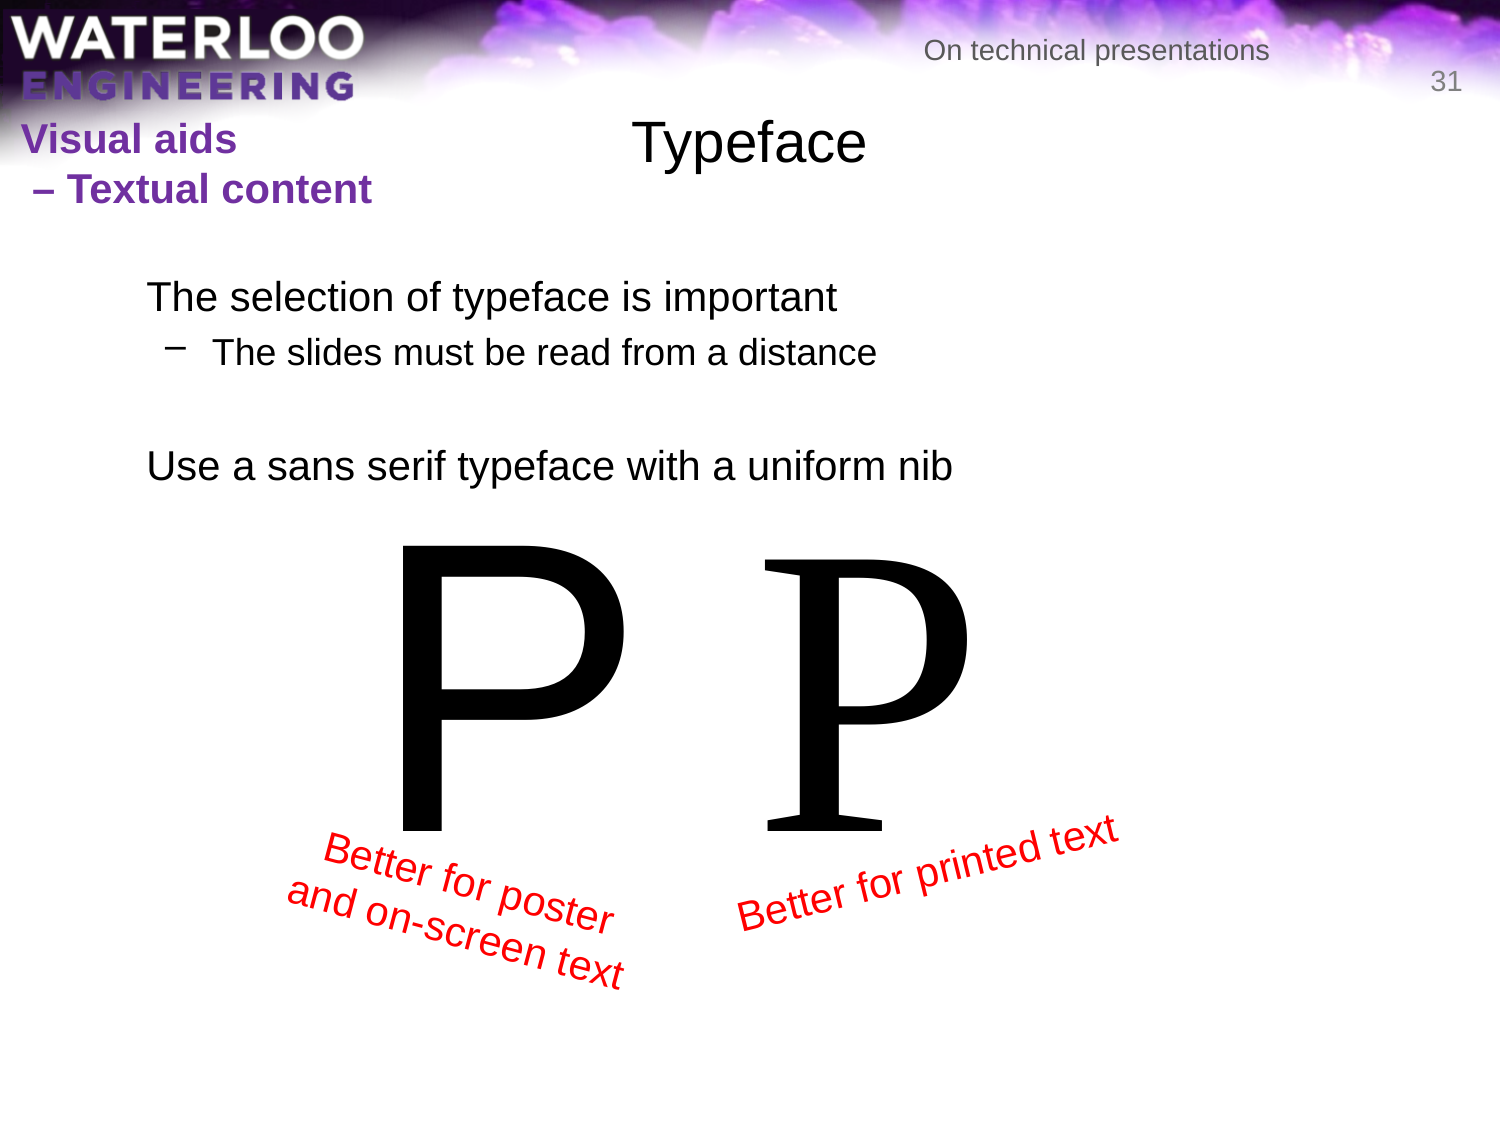

# Typeface
31
Visual aids
 – Textual content
	The selection of typeface is important
The slides must be read from a distance

	Use a sans serif typeface with a uniform nib
P P
Better for printed text
Better for poster
and on-screen text